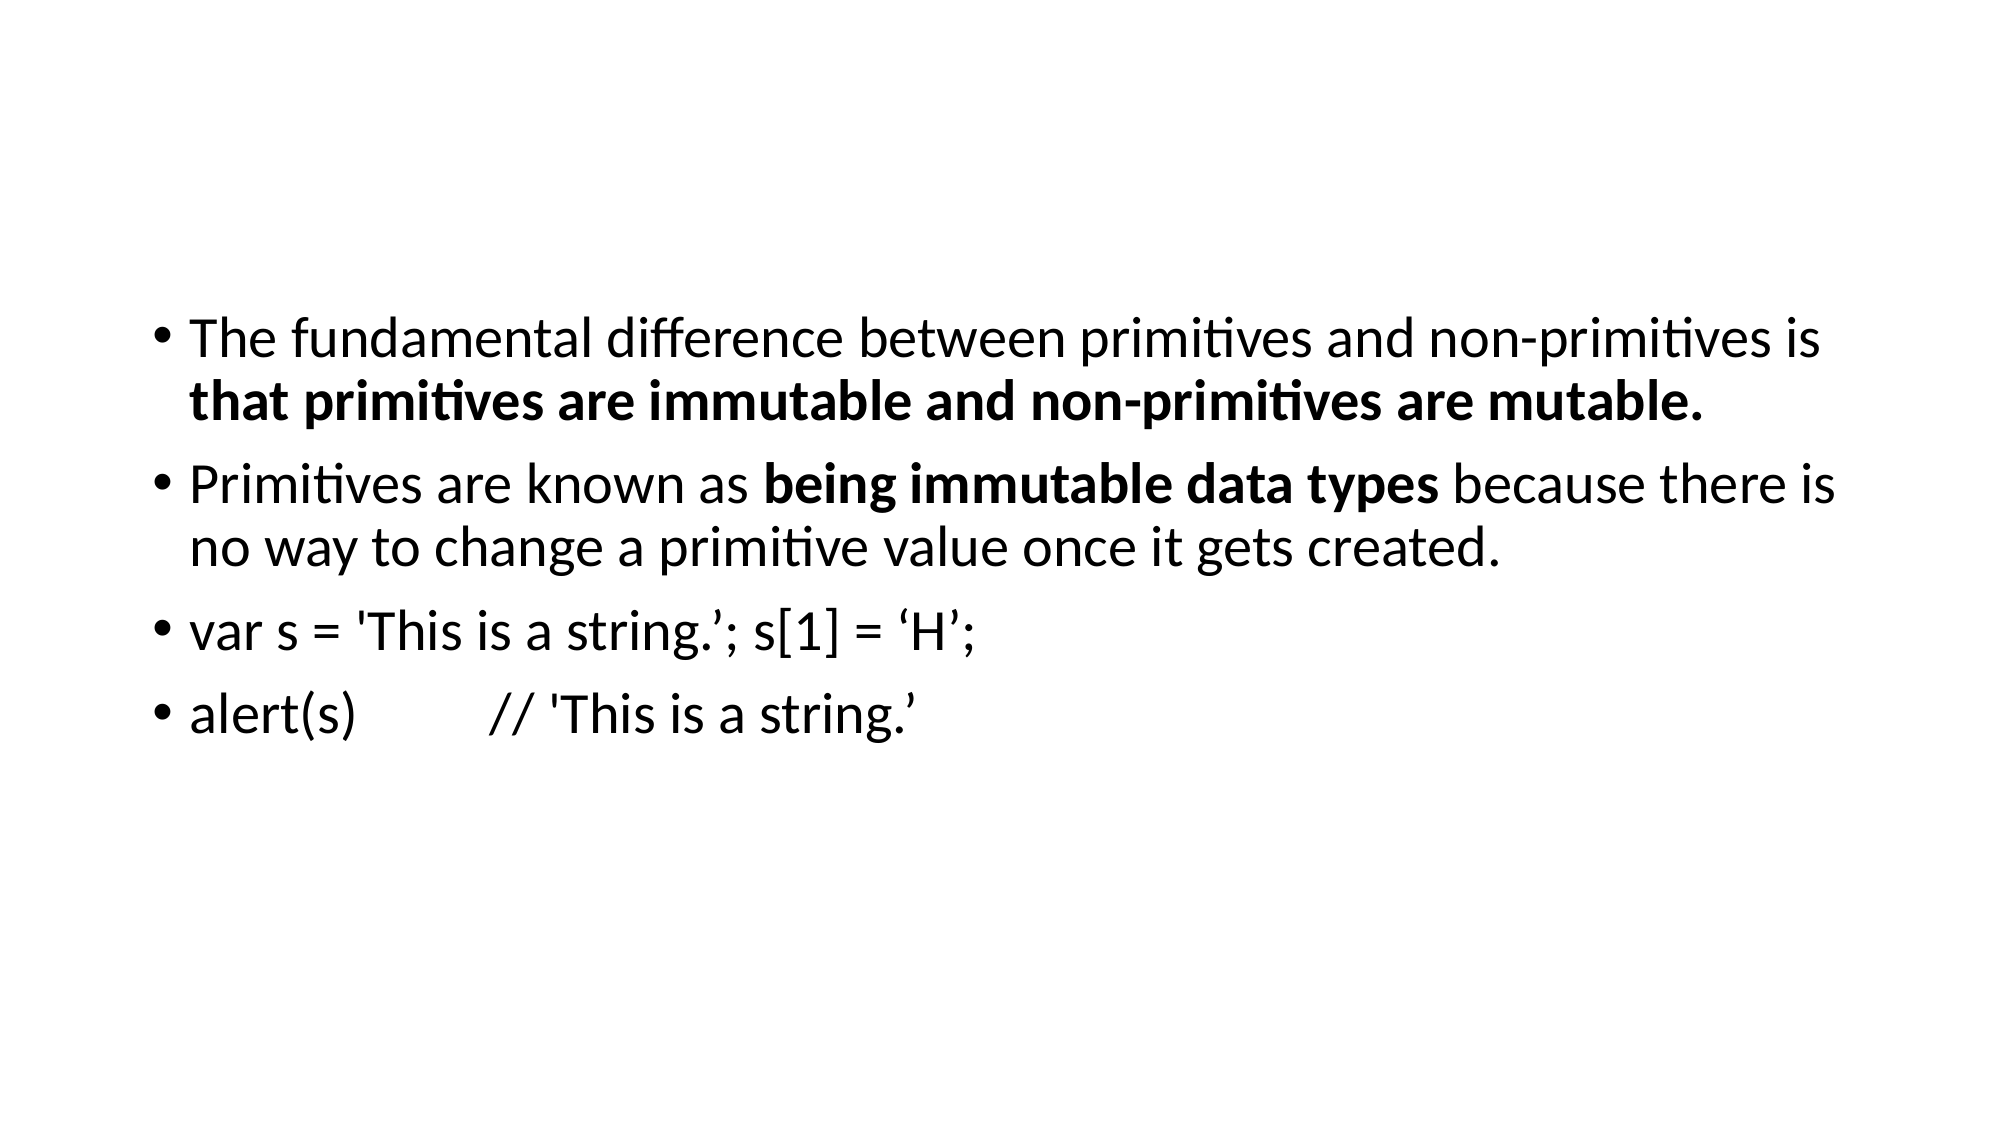

#
The fundamental difference between primitives and non-primitives is that primitives are immutable and non-primitives are mutable.
Primitives are known as being immutable data types because there is no way to change a primitive value once it gets created.
var s = 'This is a string.’; s[1] = ‘H’;
alert(s)	// 'This is a string.’